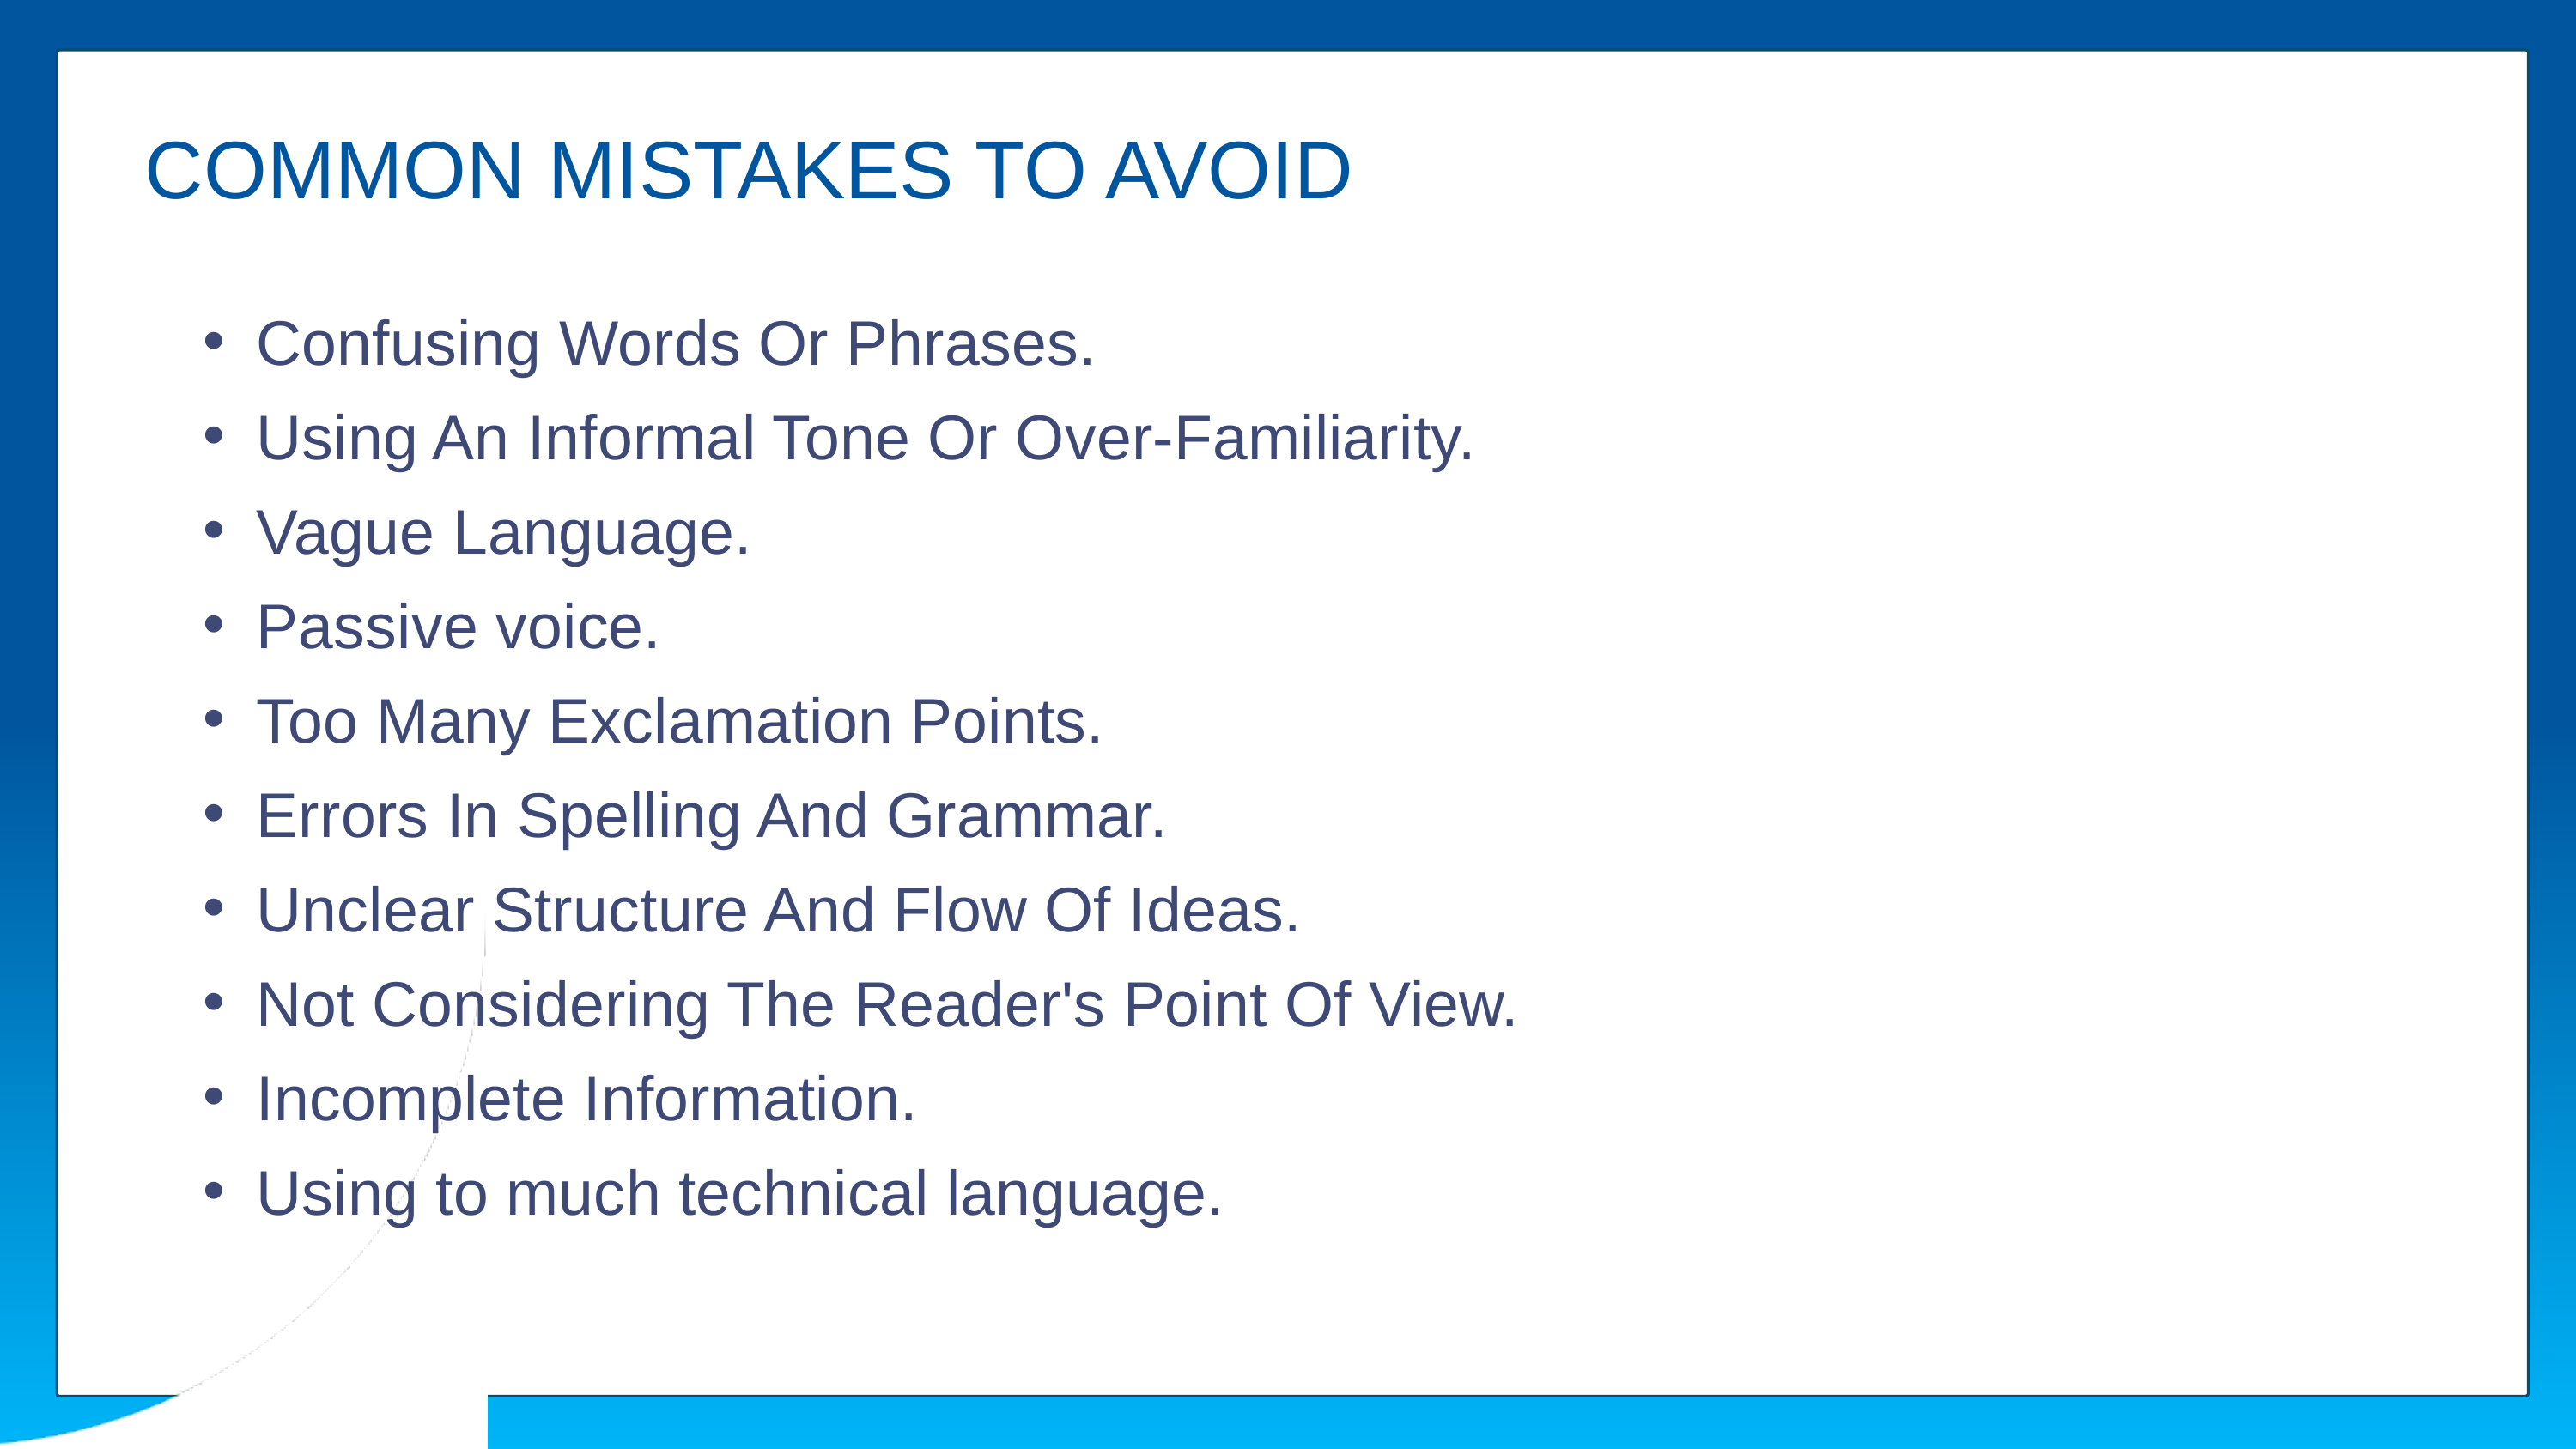

COMMON MISTAKES TO AVOID
Confusing Words Or Phrases.
Using An Informal Tone Or Over-Familiarity.
Vague Language.
Passive voice.
Too Many Exclamation Points.
Errors In Spelling And Grammar.
Unclear Structure And Flow Of Ideas.
Not Considering The Reader's Point Of View.
Incomplete Information.
Using to much technical language.